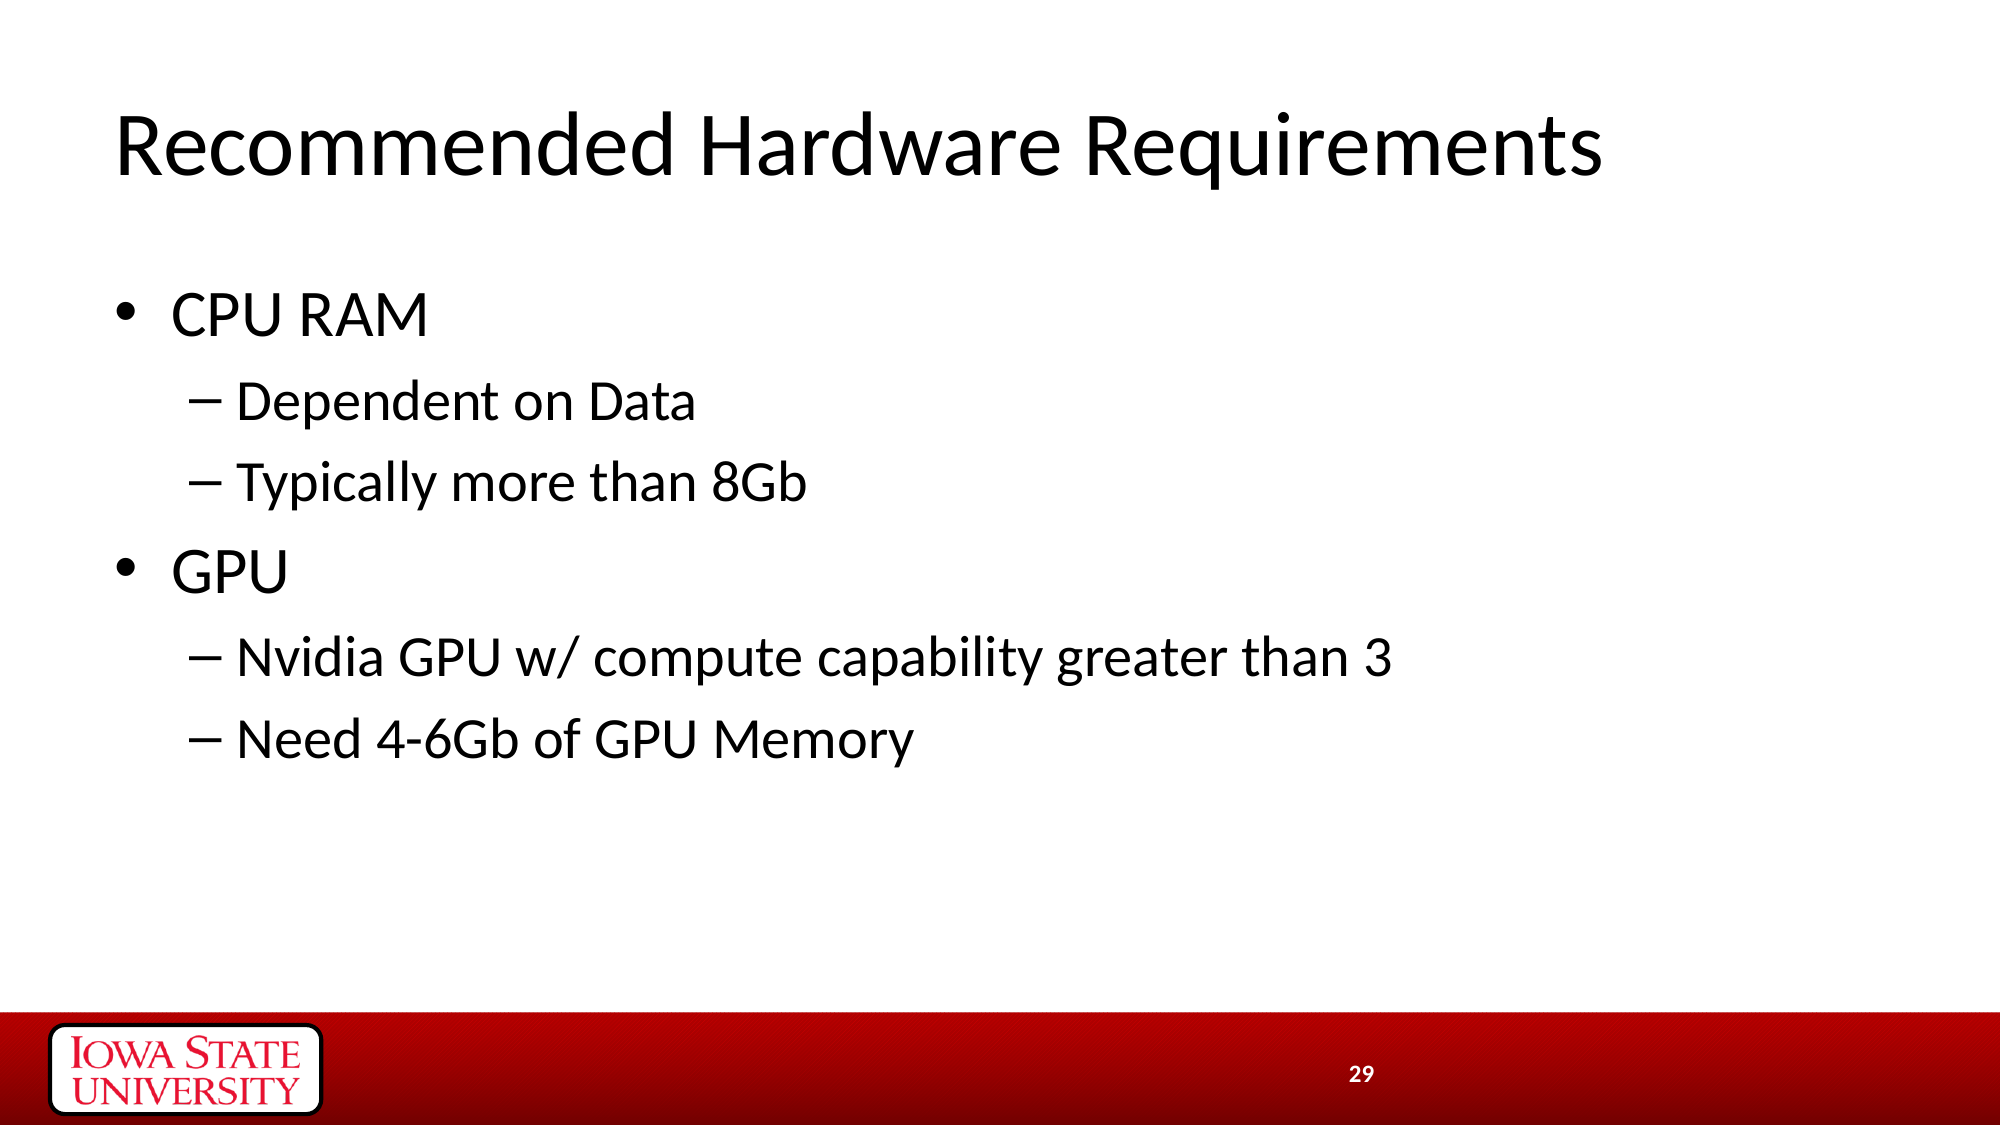

# Recommended Hardware Requirements
CPU RAM
Dependent on Data
Typically more than 8Gb
GPU
Nvidia GPU w/ compute capability greater than 3
Need 4-6Gb of GPU Memory

29